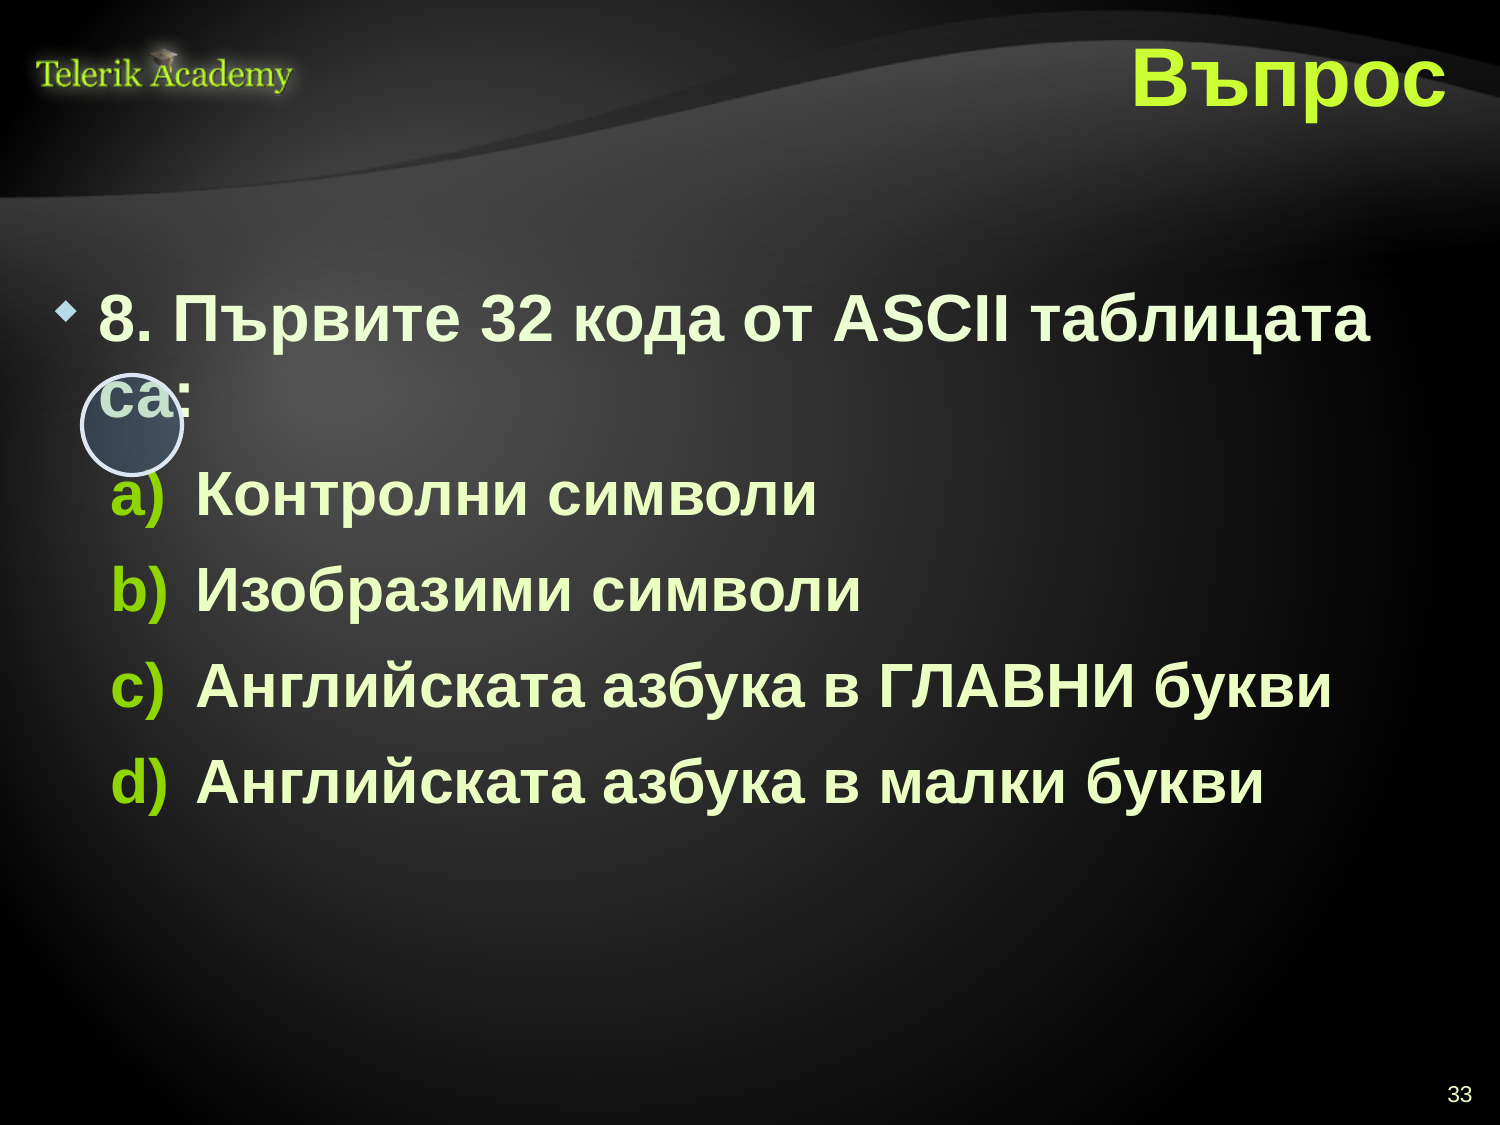

# Въпрос
8. Първите 32 кода от ASCII таблицата са:
Контролни символи
Изобразими символи
Английската азбука в ГЛАВНИ букви
Английската азбука в малки букви

33